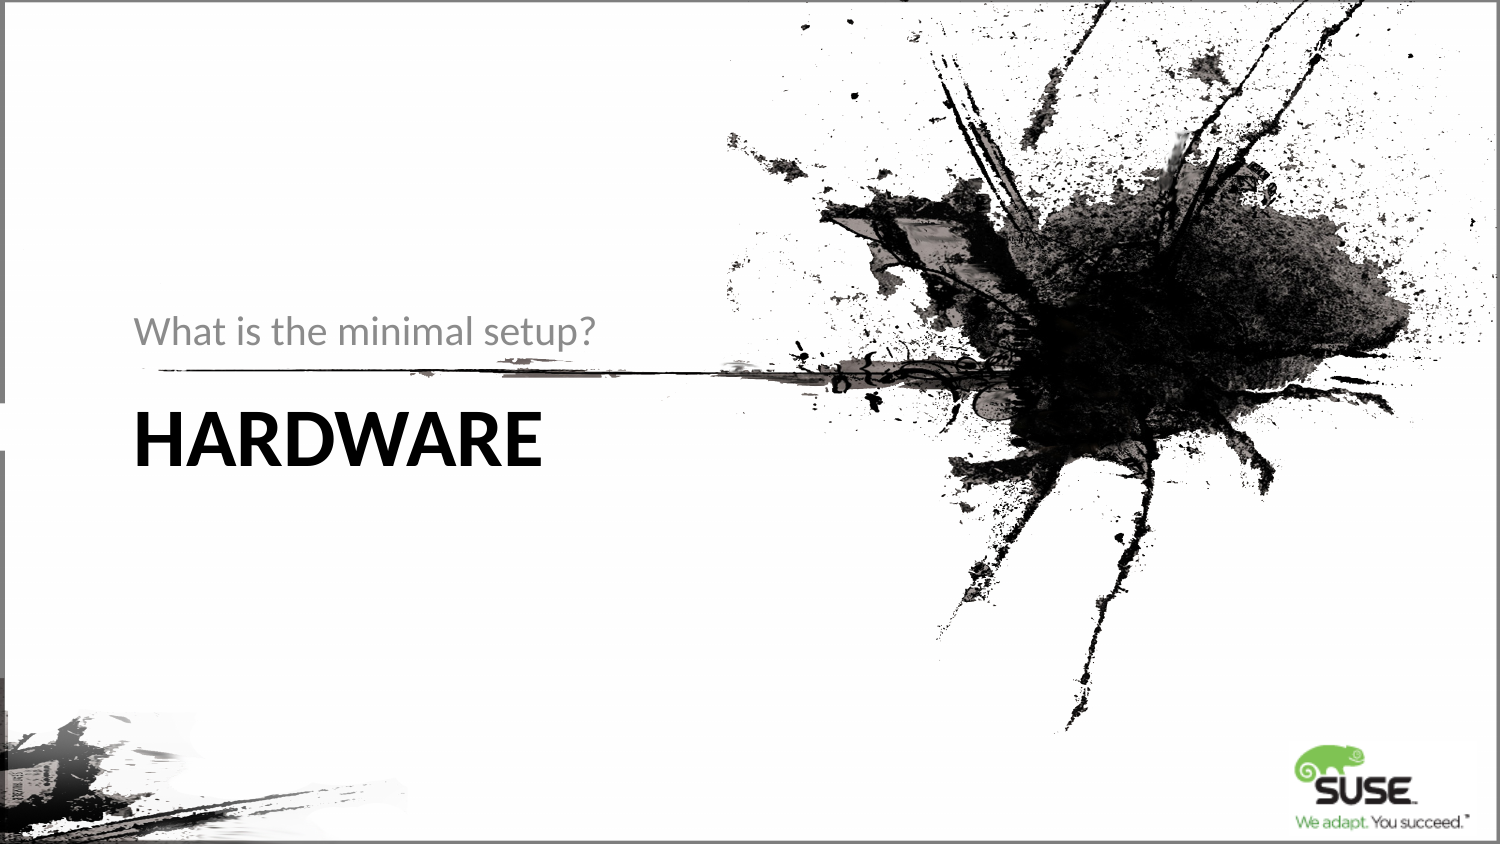

What is the minimal setup?
# Hardware